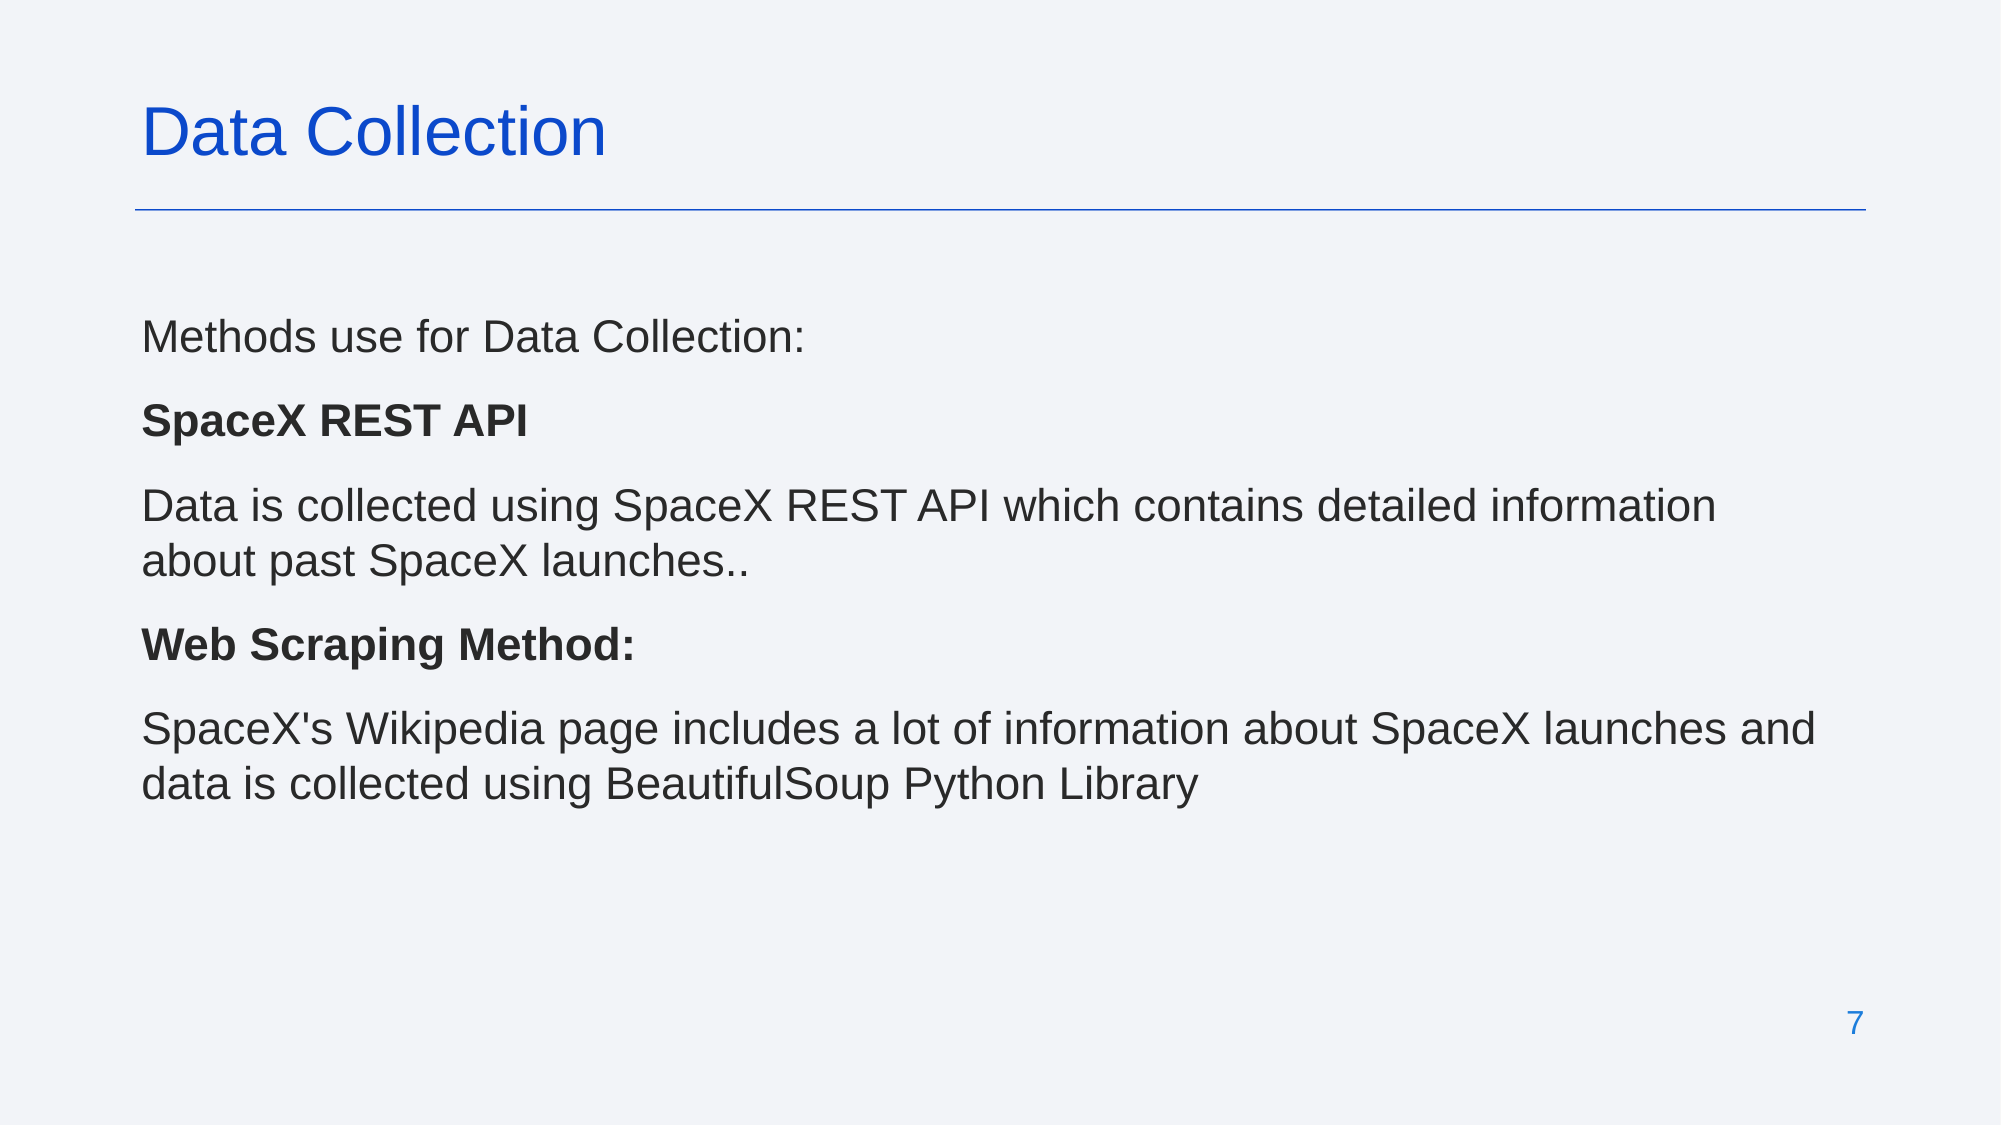

Data Collection
Methods use for Data Collection:
SpaceX REST API
Data is collected using SpaceX REST API which contains detailed information about past SpaceX launches..
Web Scraping Method:
SpaceX's Wikipedia page includes a lot of information about SpaceX launches and data is collected using BeautifulSoup Python Library

7